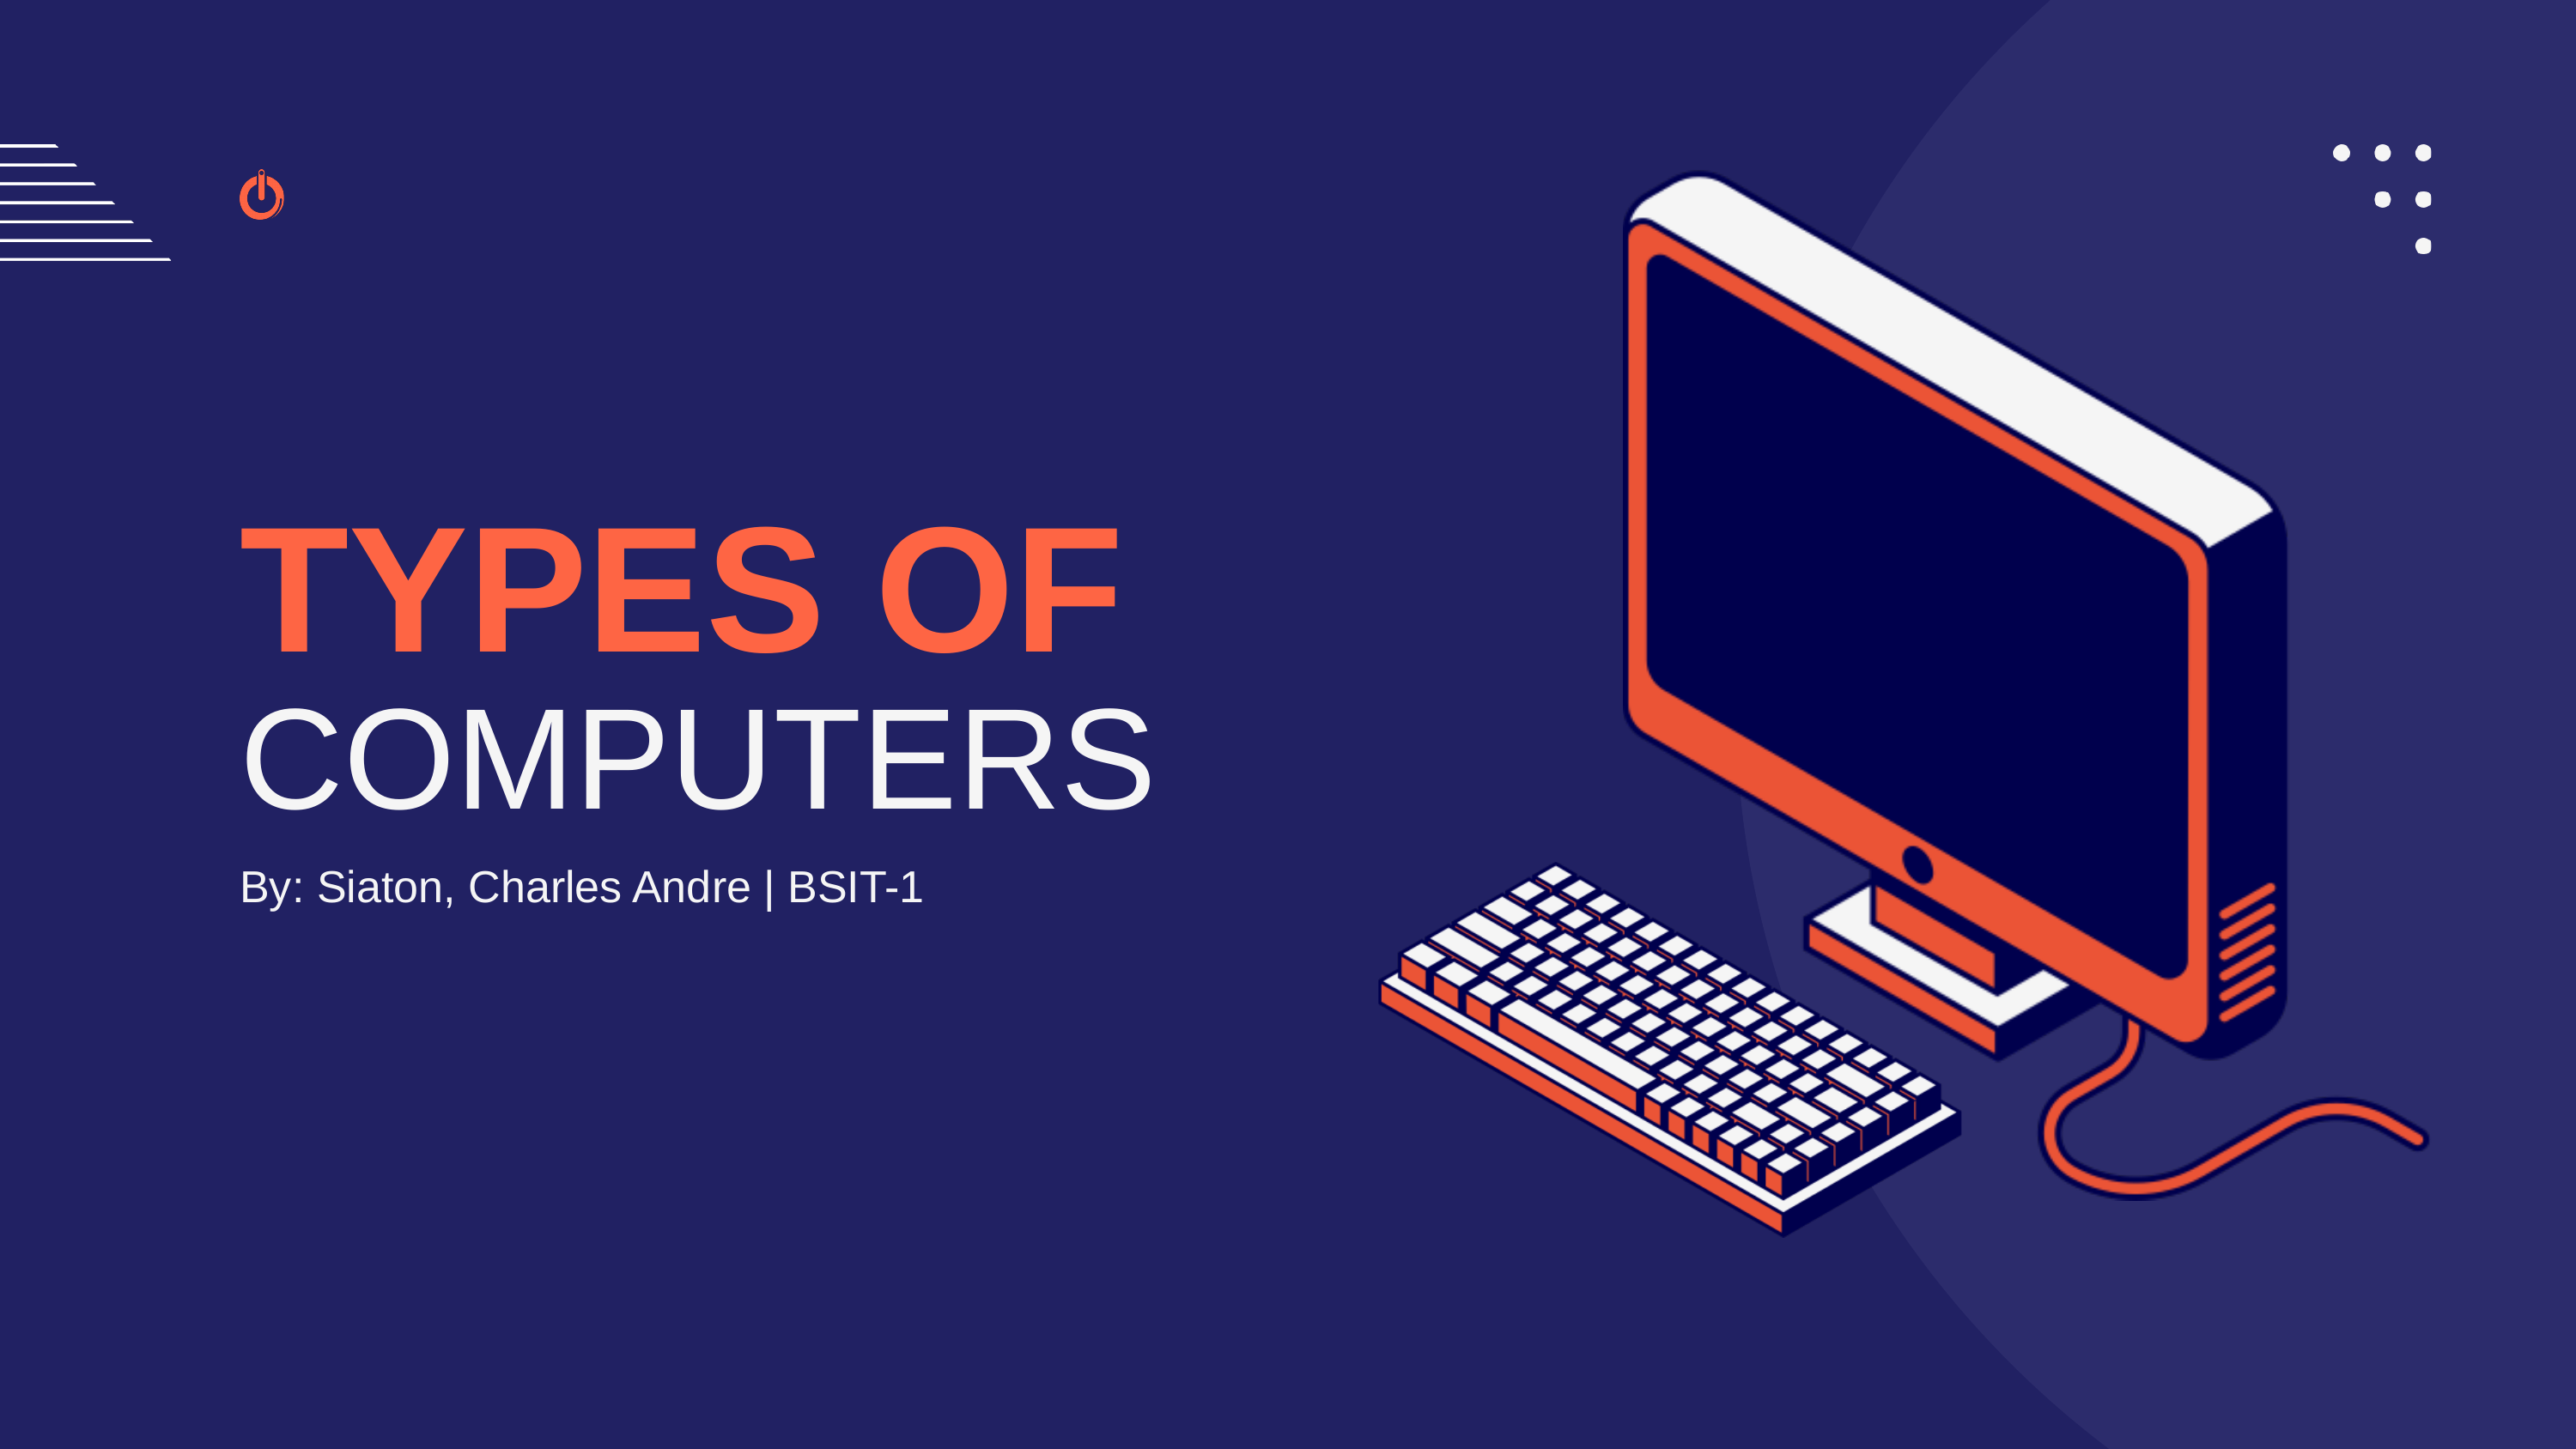

TYPES OF
COMPUTERS
By: Siaton, Charles Andre | BSIT-1